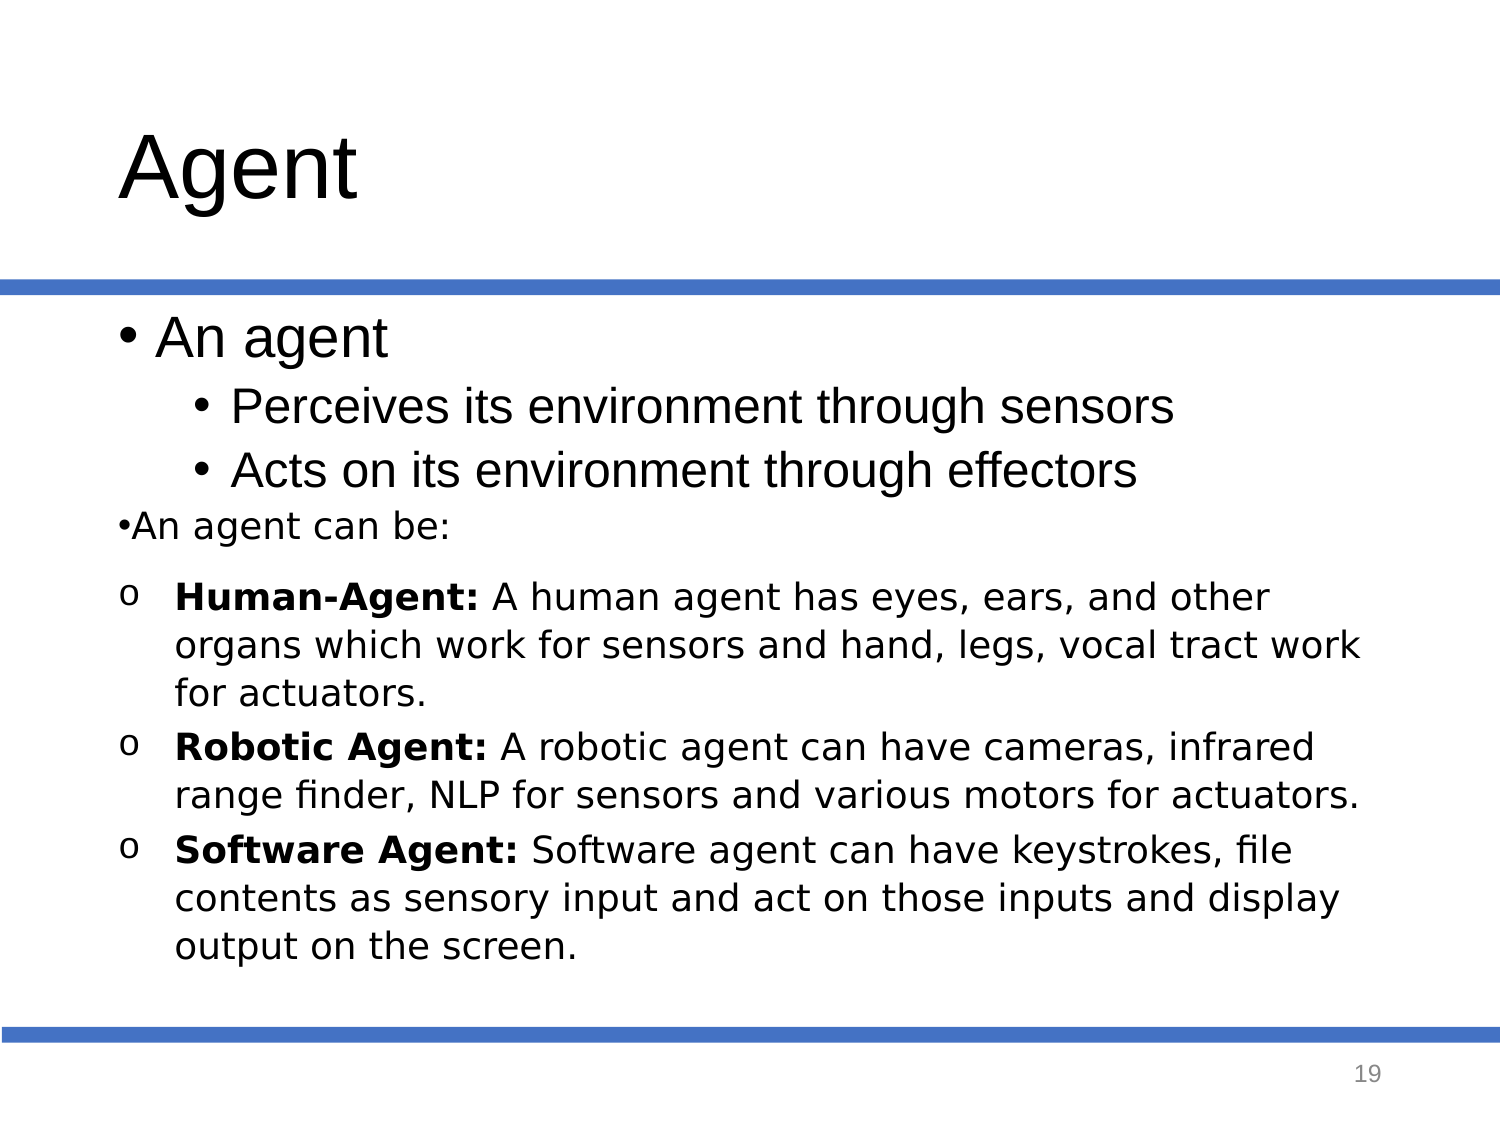

# Agent
An agent
Perceives its environment through sensors
Acts on its environment through effectors
An agent can be:
Human-Agent: A human agent has eyes, ears, and other organs which work for sensors and hand, legs, vocal tract work for actuators.
Robotic Agent: A robotic agent can have cameras, infrared range finder, NLP for sensors and various motors for actuators.
Software Agent: Software agent can have keystrokes, file contents as sensory input and act on those inputs and display output on the screen.

19